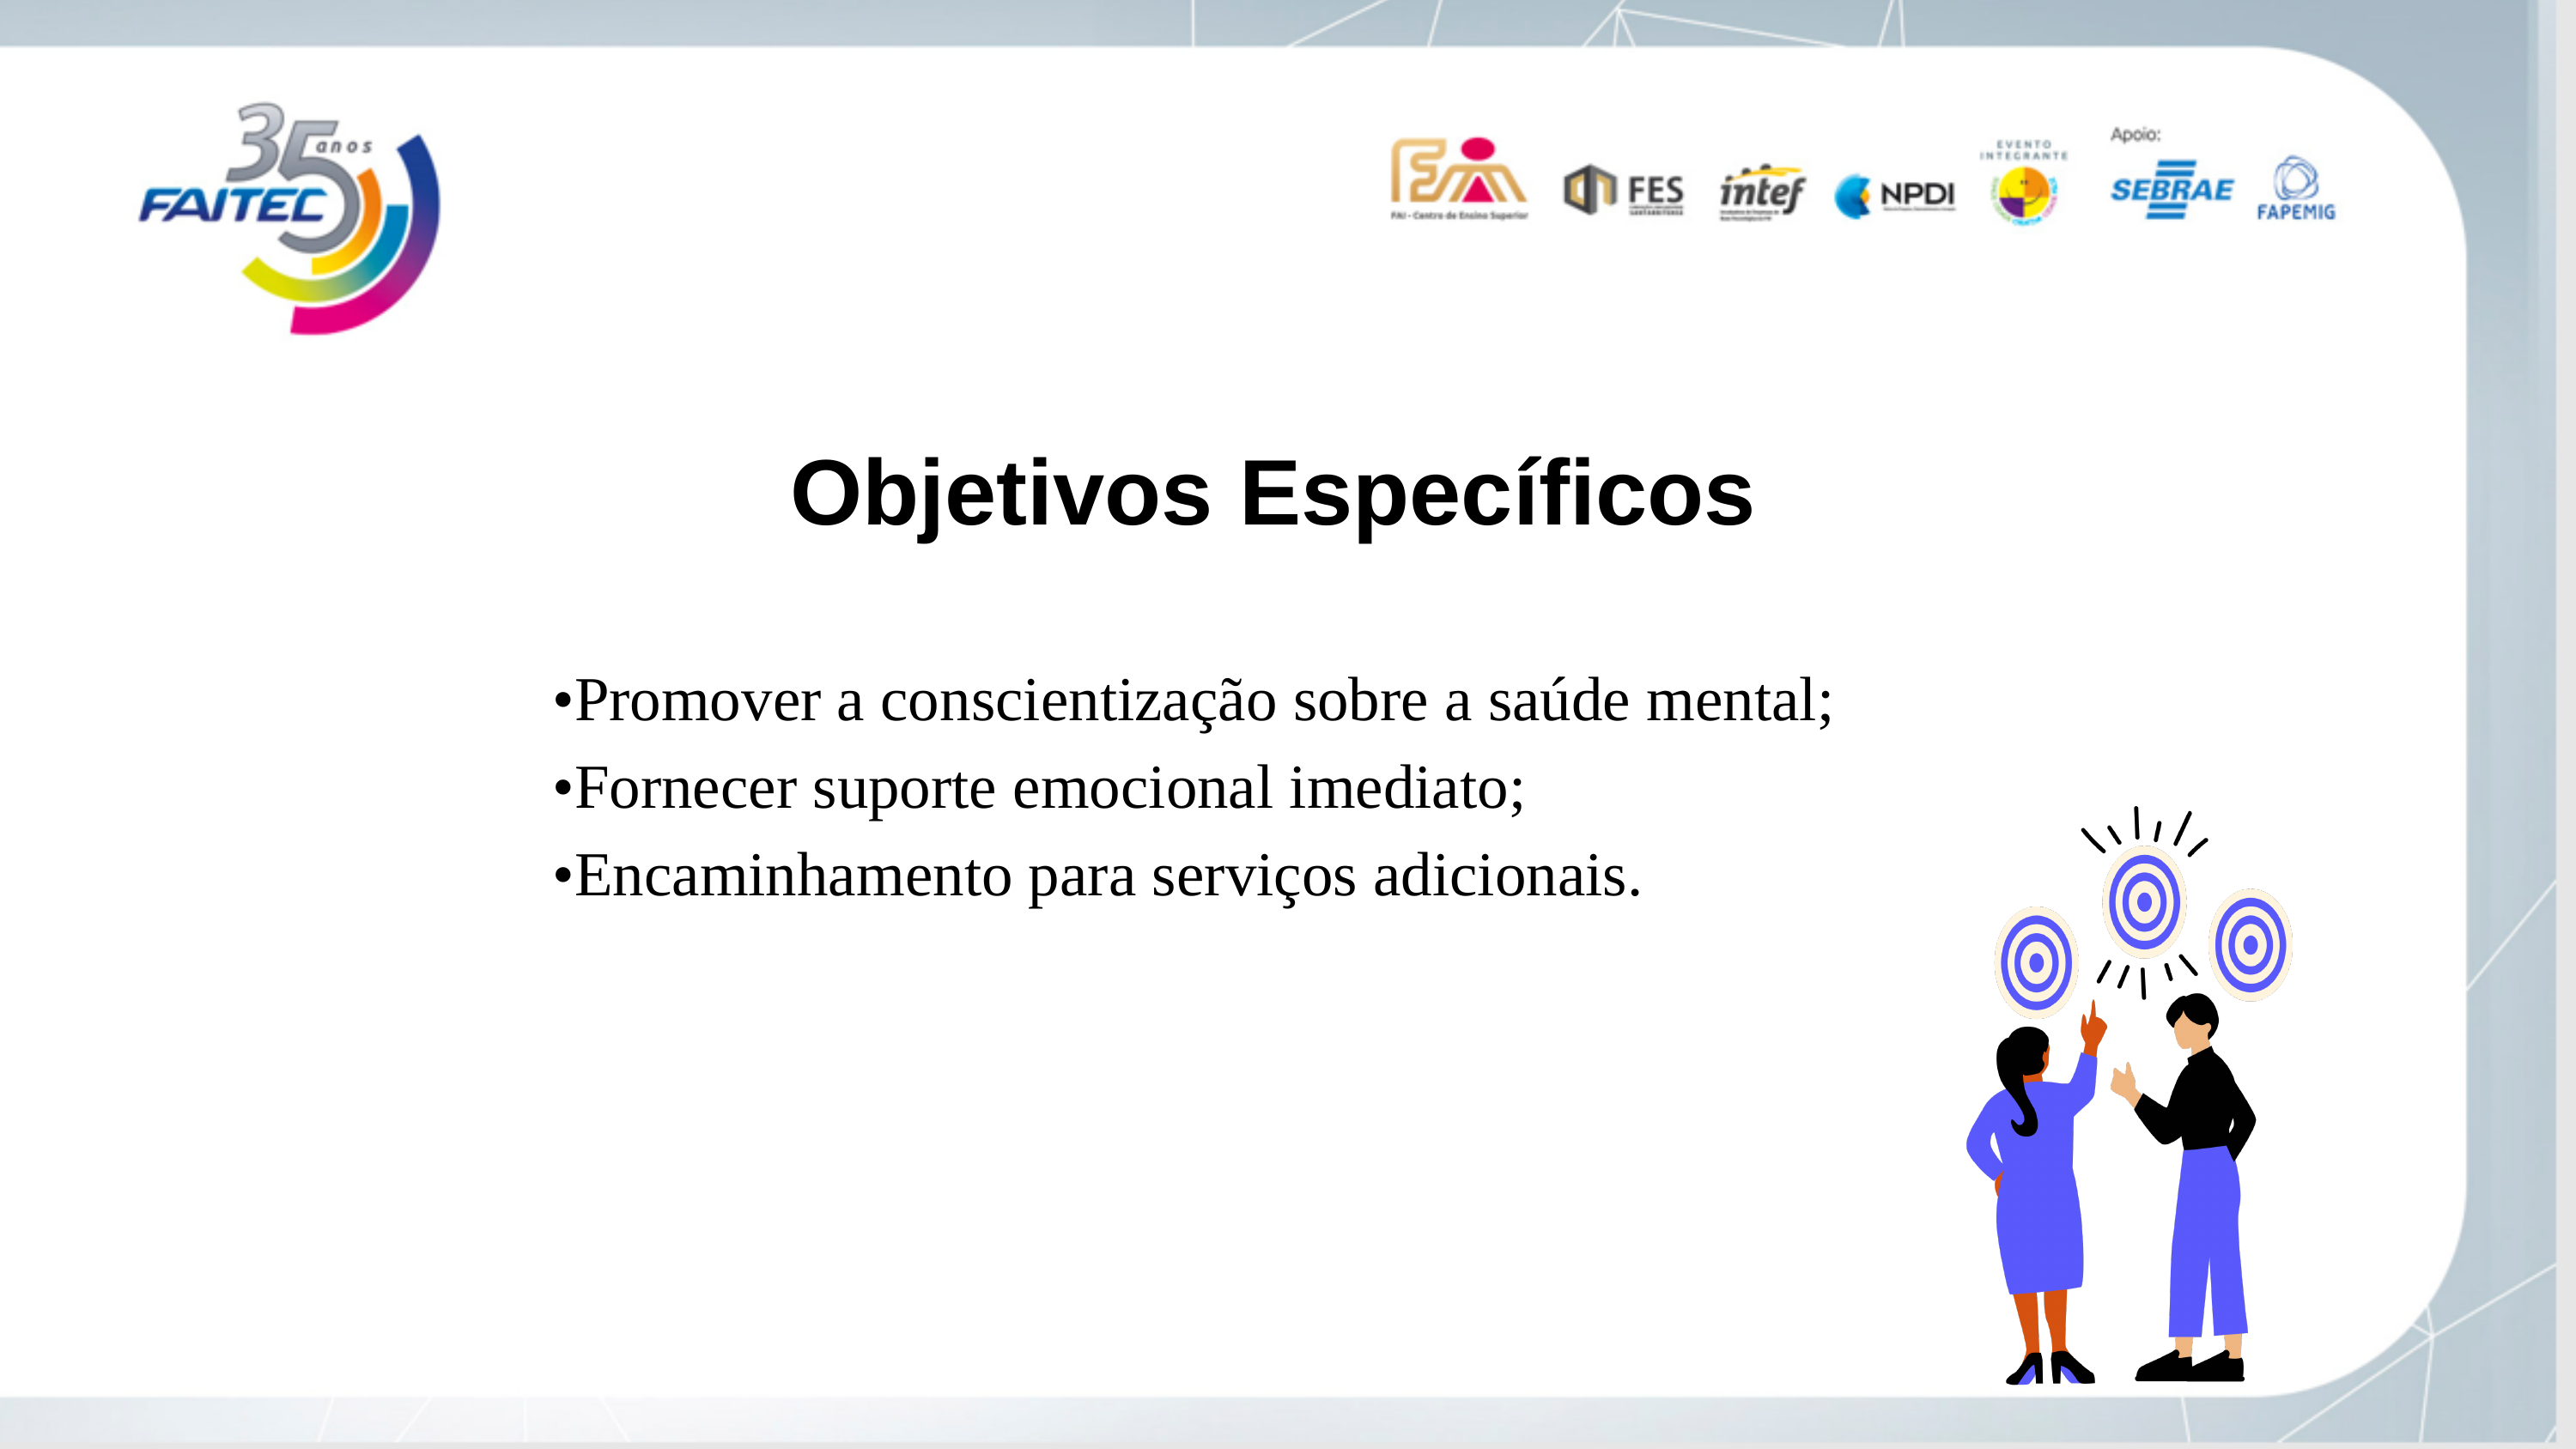

Objetivos Específicos
•Promover a conscientização sobre a saúde mental;
•Fornecer suporte emocional imediato;
•Encaminhamento para serviços adicionais.